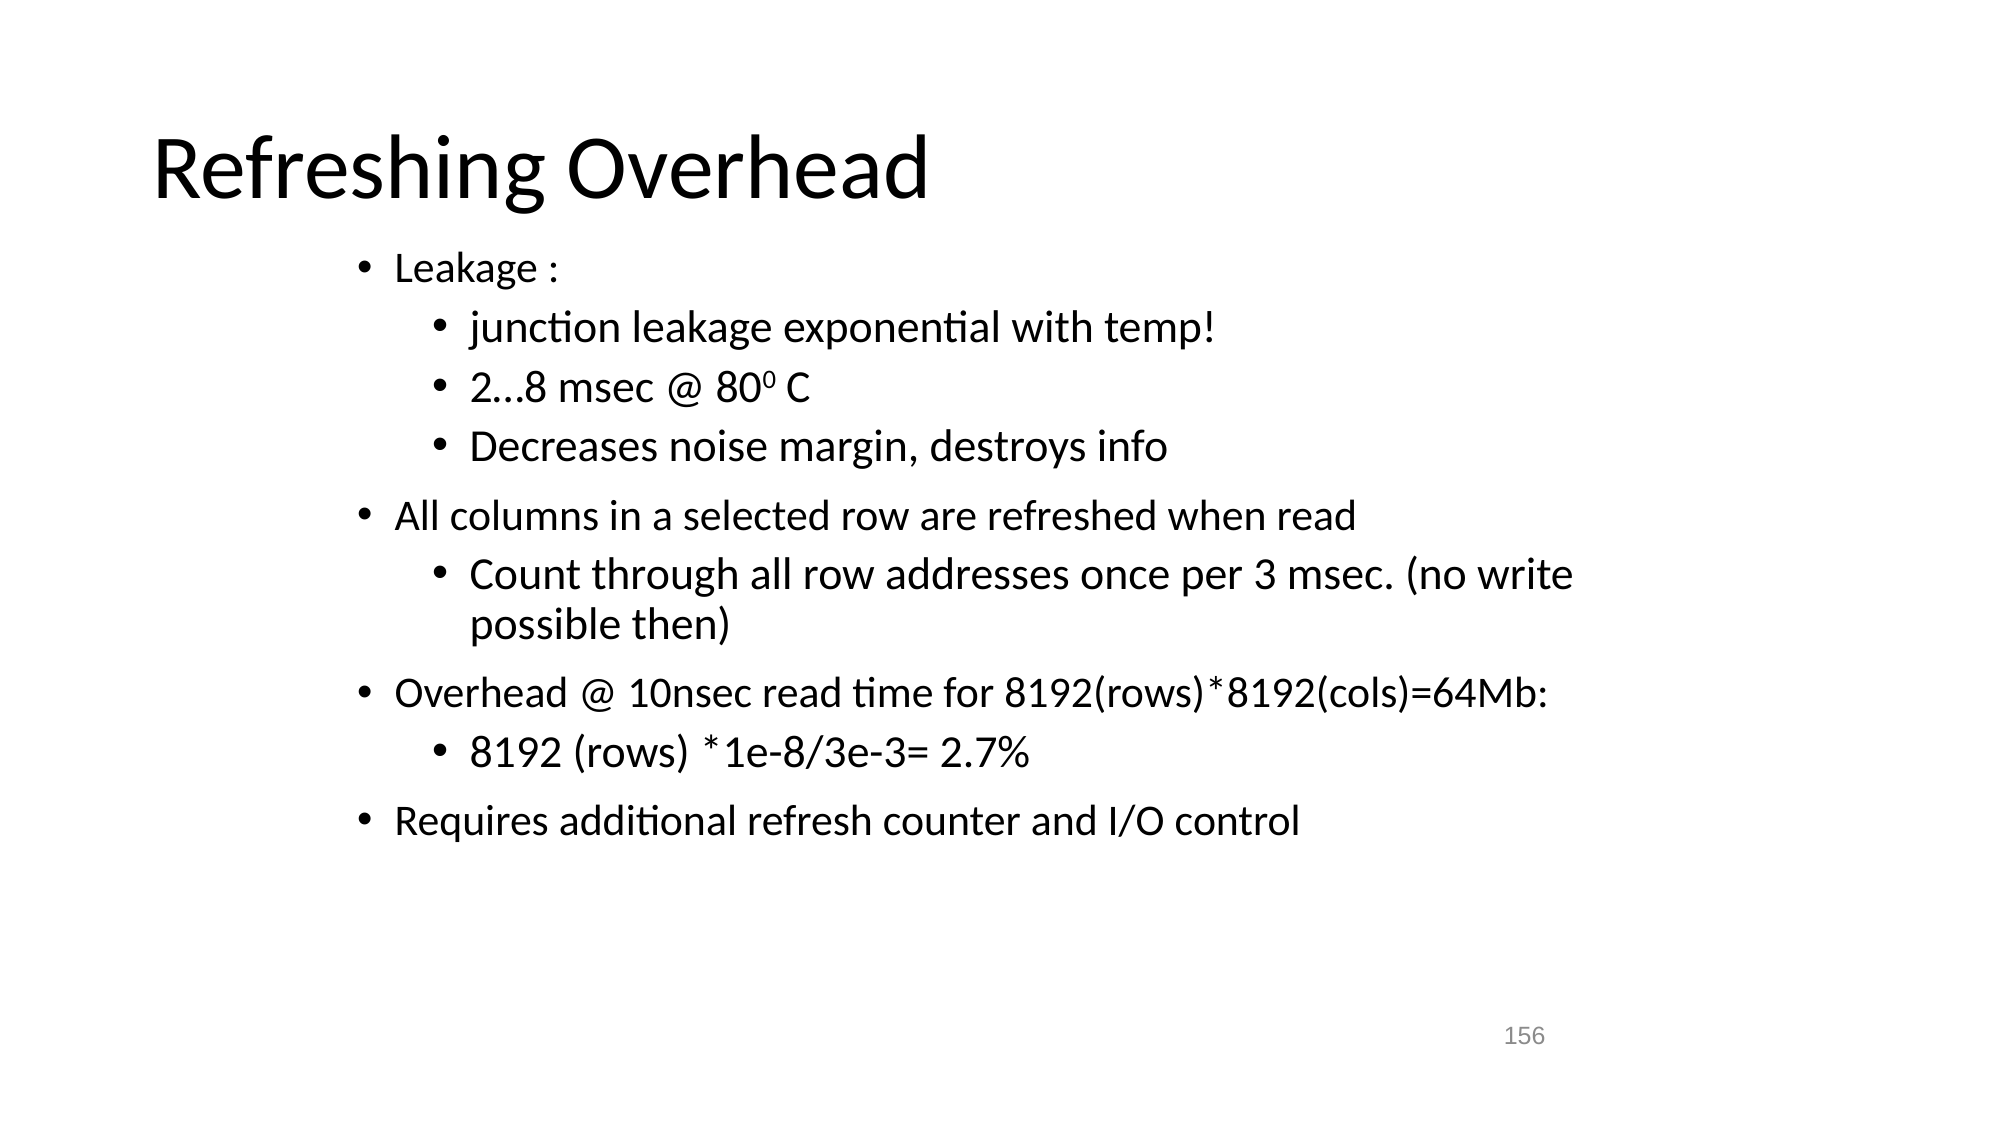

# Refreshing Overhead
Leakage :
junction leakage exponential with temp!
2…8 msec @ 800 C
Decreases noise margin, destroys info
All columns in a selected row are refreshed when read
Count through all row addresses once per 3 msec. (no write possible then)
Overhead @ 10nsec read time for 8192(rows)*8192(cols)=64Mb:
8192 (rows) *1e-8/3e-3= 2.7%
Requires additional refresh counter and I/O control
156